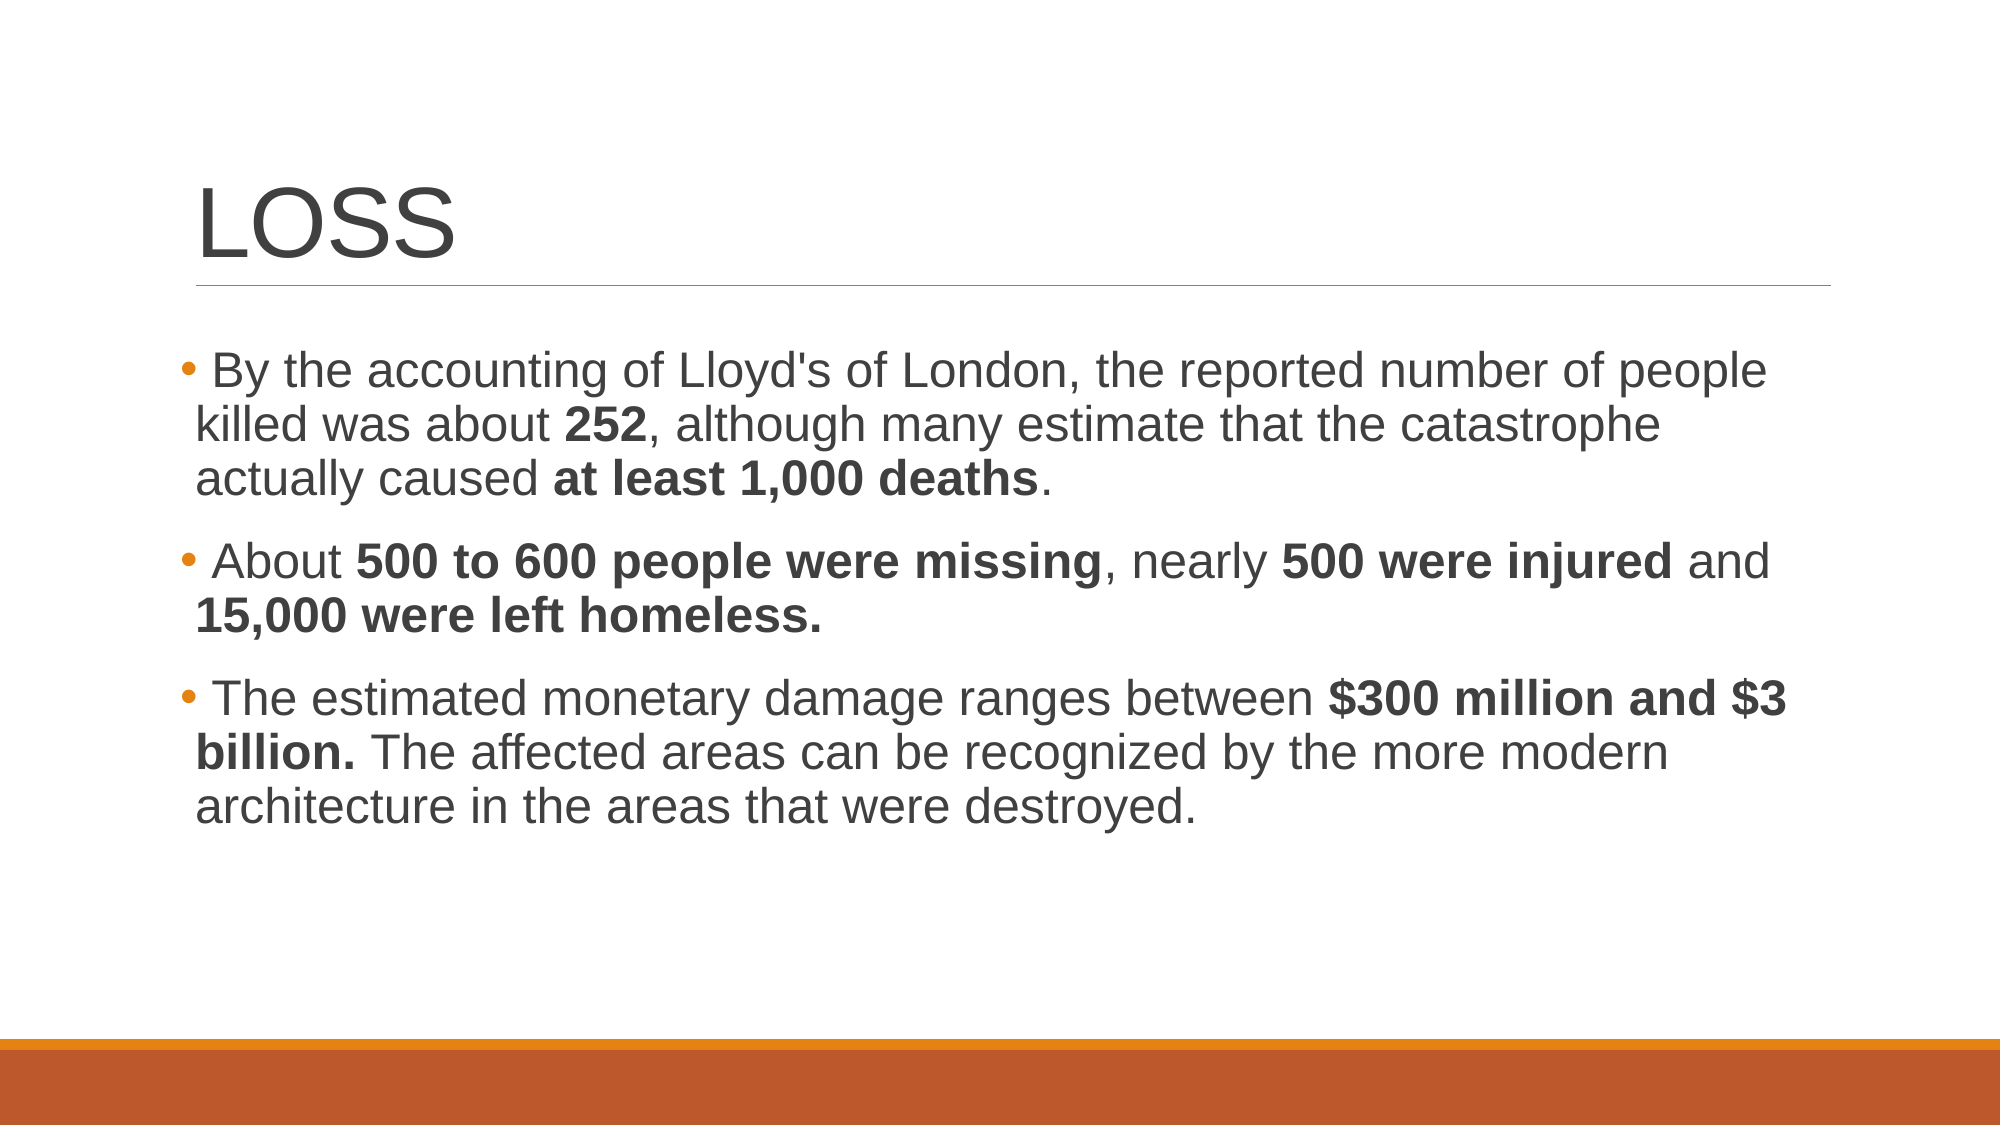

# LOSS
 By the accounting of Lloyd's of London, the reported number of people killed was about 252, although many estimate that the catastrophe actually caused at least 1,000 deaths.
 About 500 to 600 people were missing, nearly 500 were injured and 15,000 were left homeless.
 The estimated monetary damage ranges between $300 million and $3 billion. The affected areas can be recognized by the more modern architecture in the areas that were destroyed.